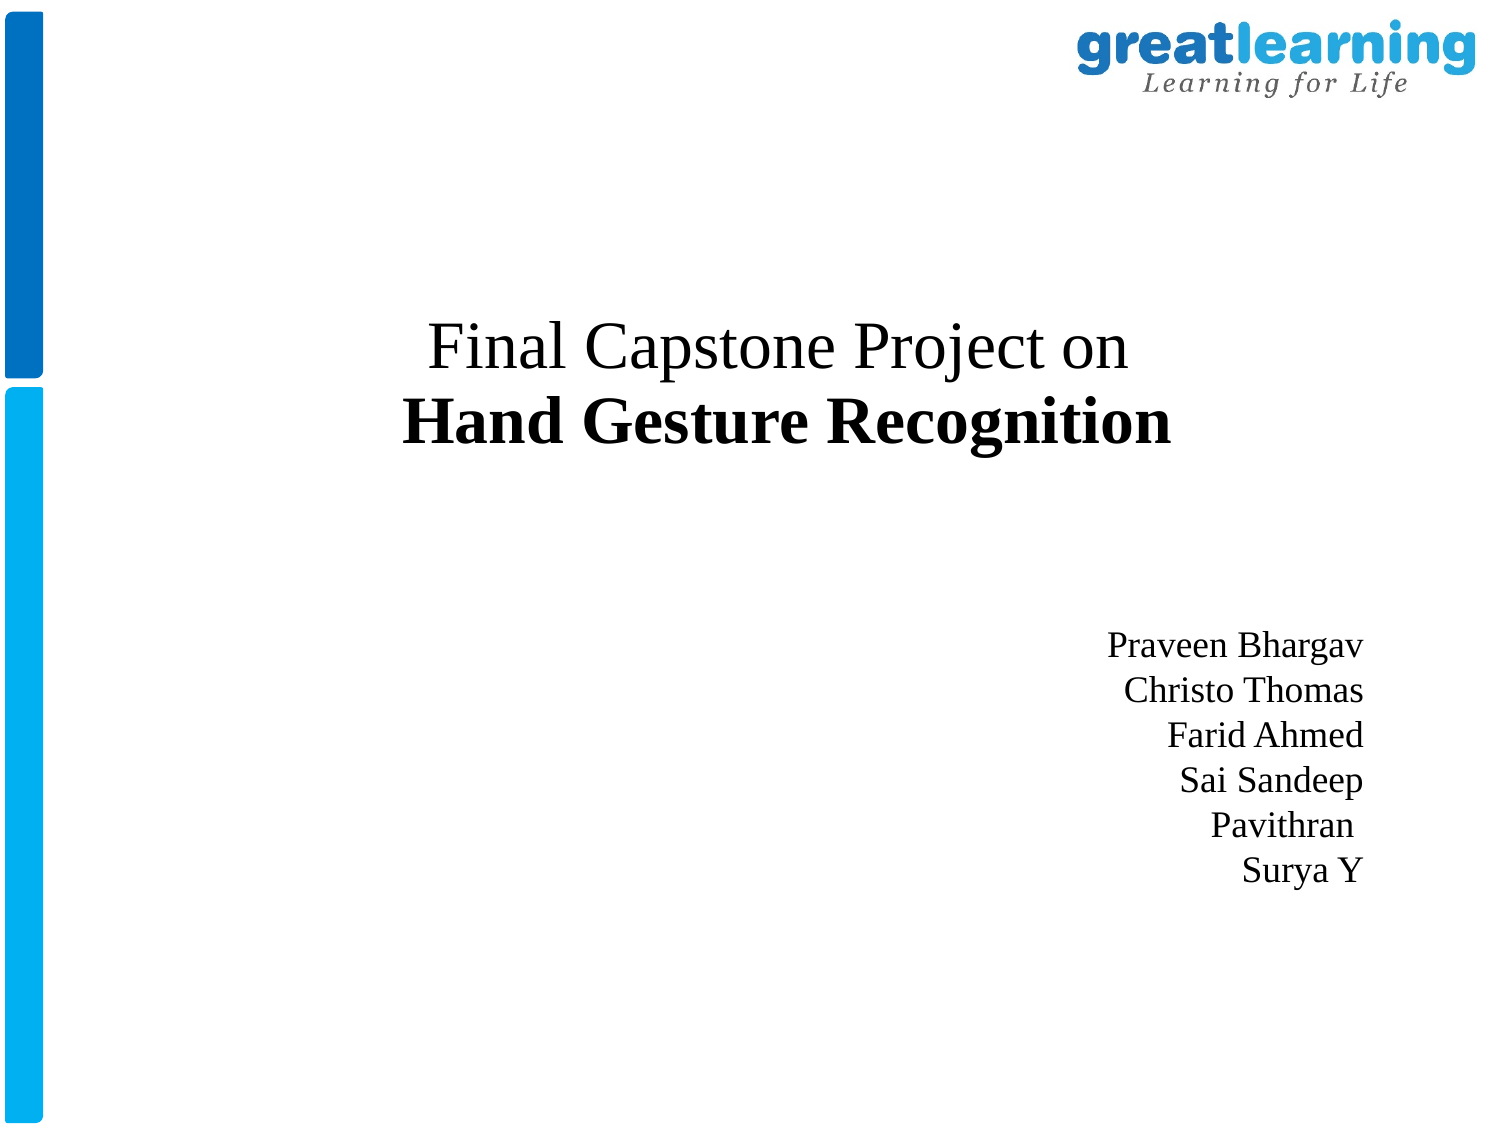

# Final Capstone Project on Hand Gesture Recognition
Praveen Bhargav
Christo Thomas
Farid Ahmed
Sai Sandeep
Pavithran
Surya Y